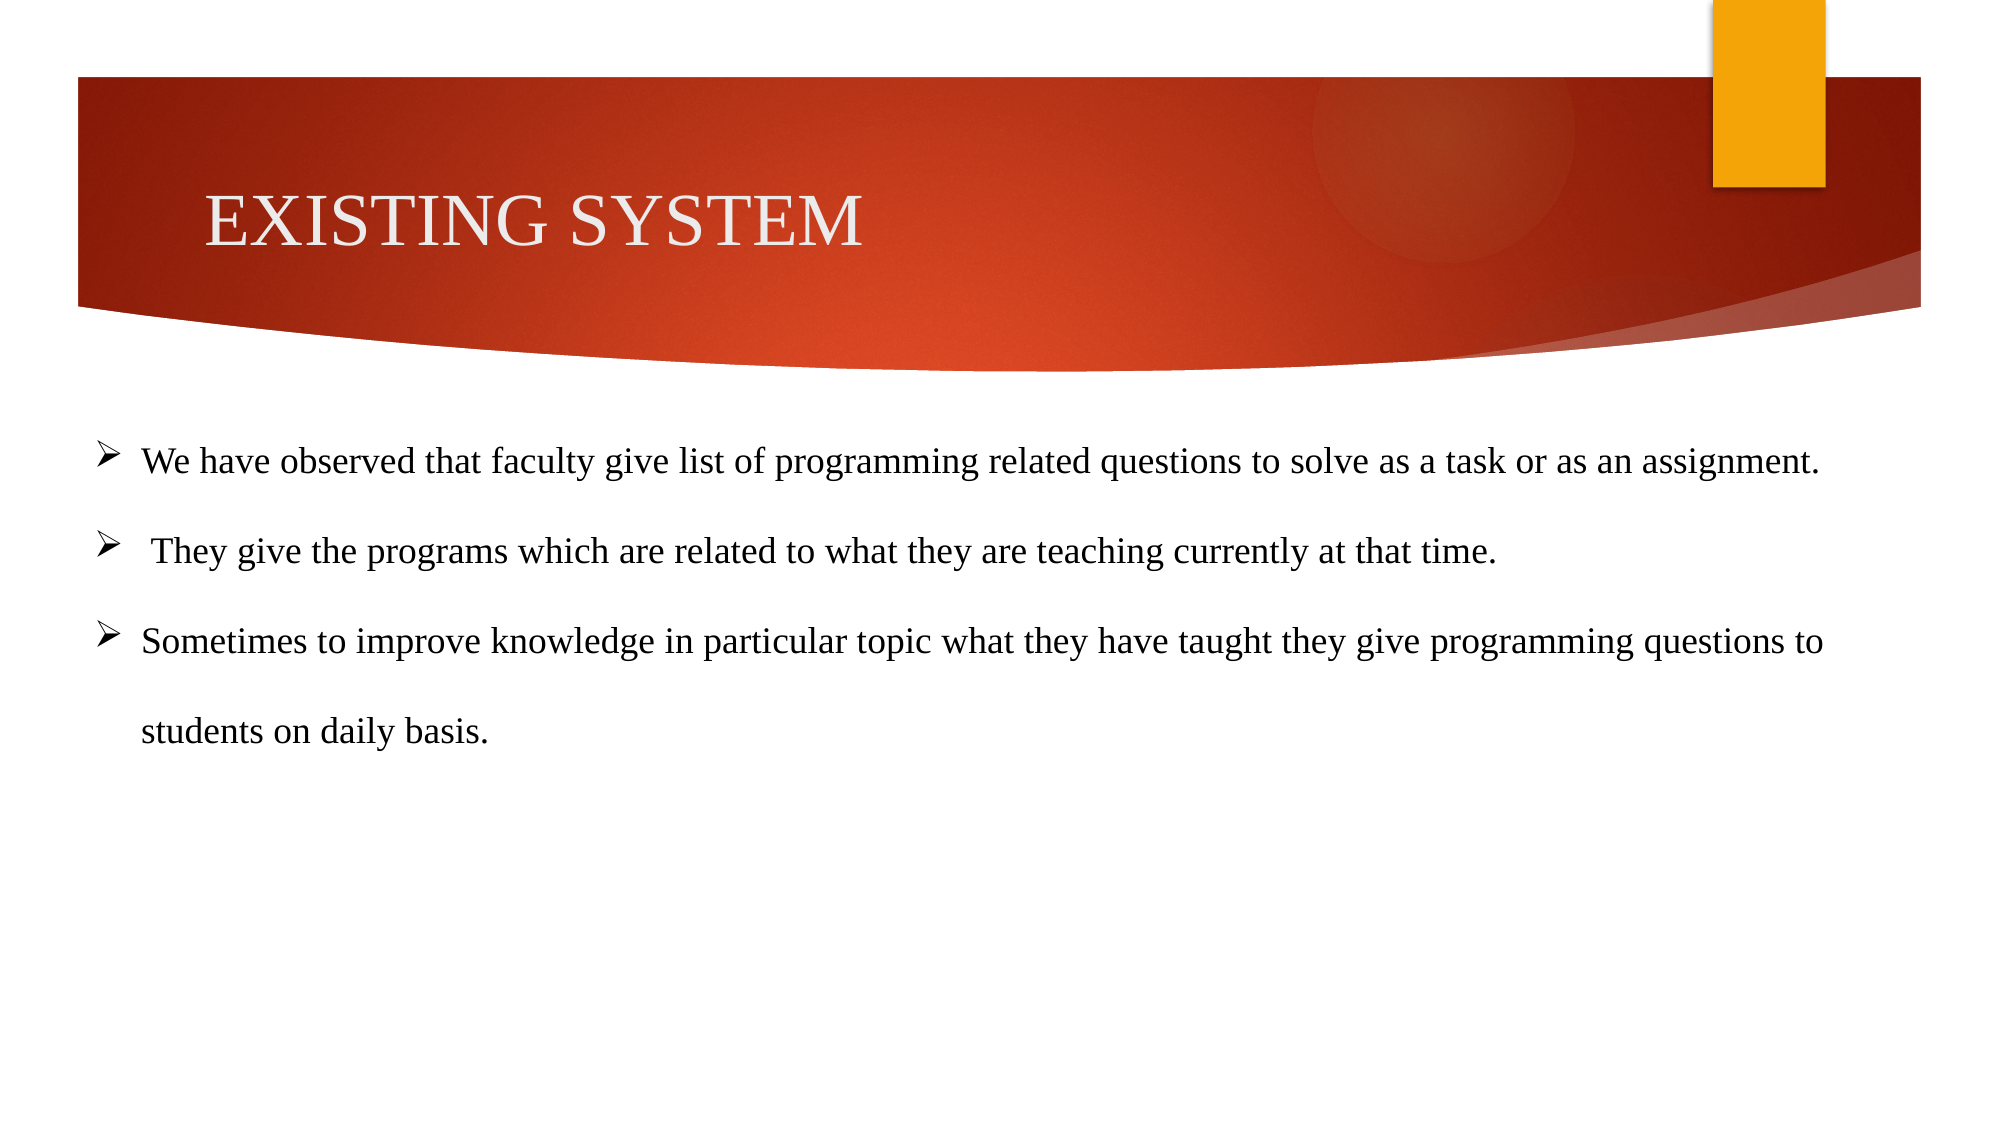

# EXISTING SYSTEM
We have observed that faculty give list of programming related questions to solve as a task or as an assignment.
 They give the programs which are related to what they are teaching currently at that time.
Sometimes to improve knowledge in particular topic what they have taught they give programming questions to students on daily basis.